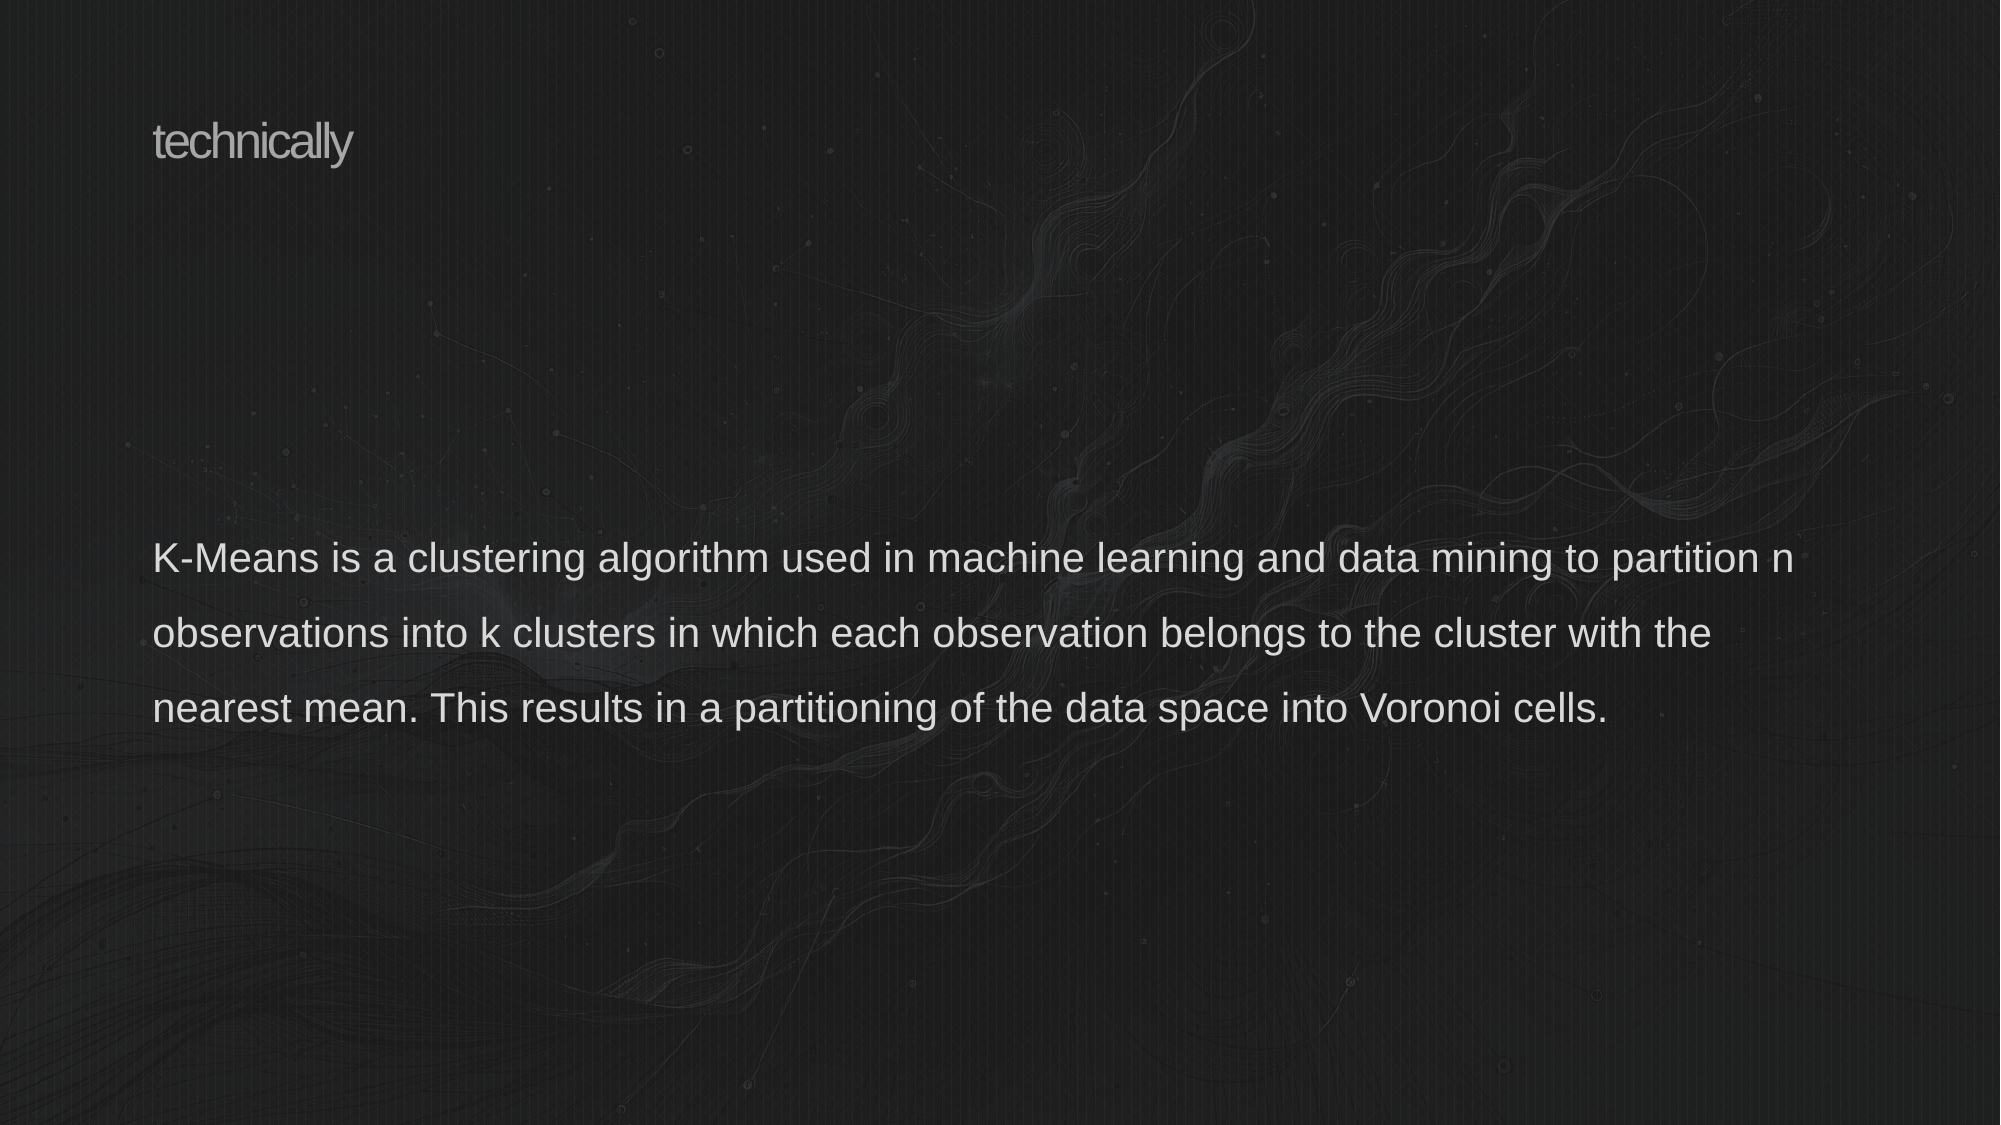

# technically
K-Means is a clustering algorithm used in machine learning and data mining to partition n observations into k clusters in which each observation belongs to the cluster with the nearest mean. This results in a partitioning of the data space into Voronoi cells.